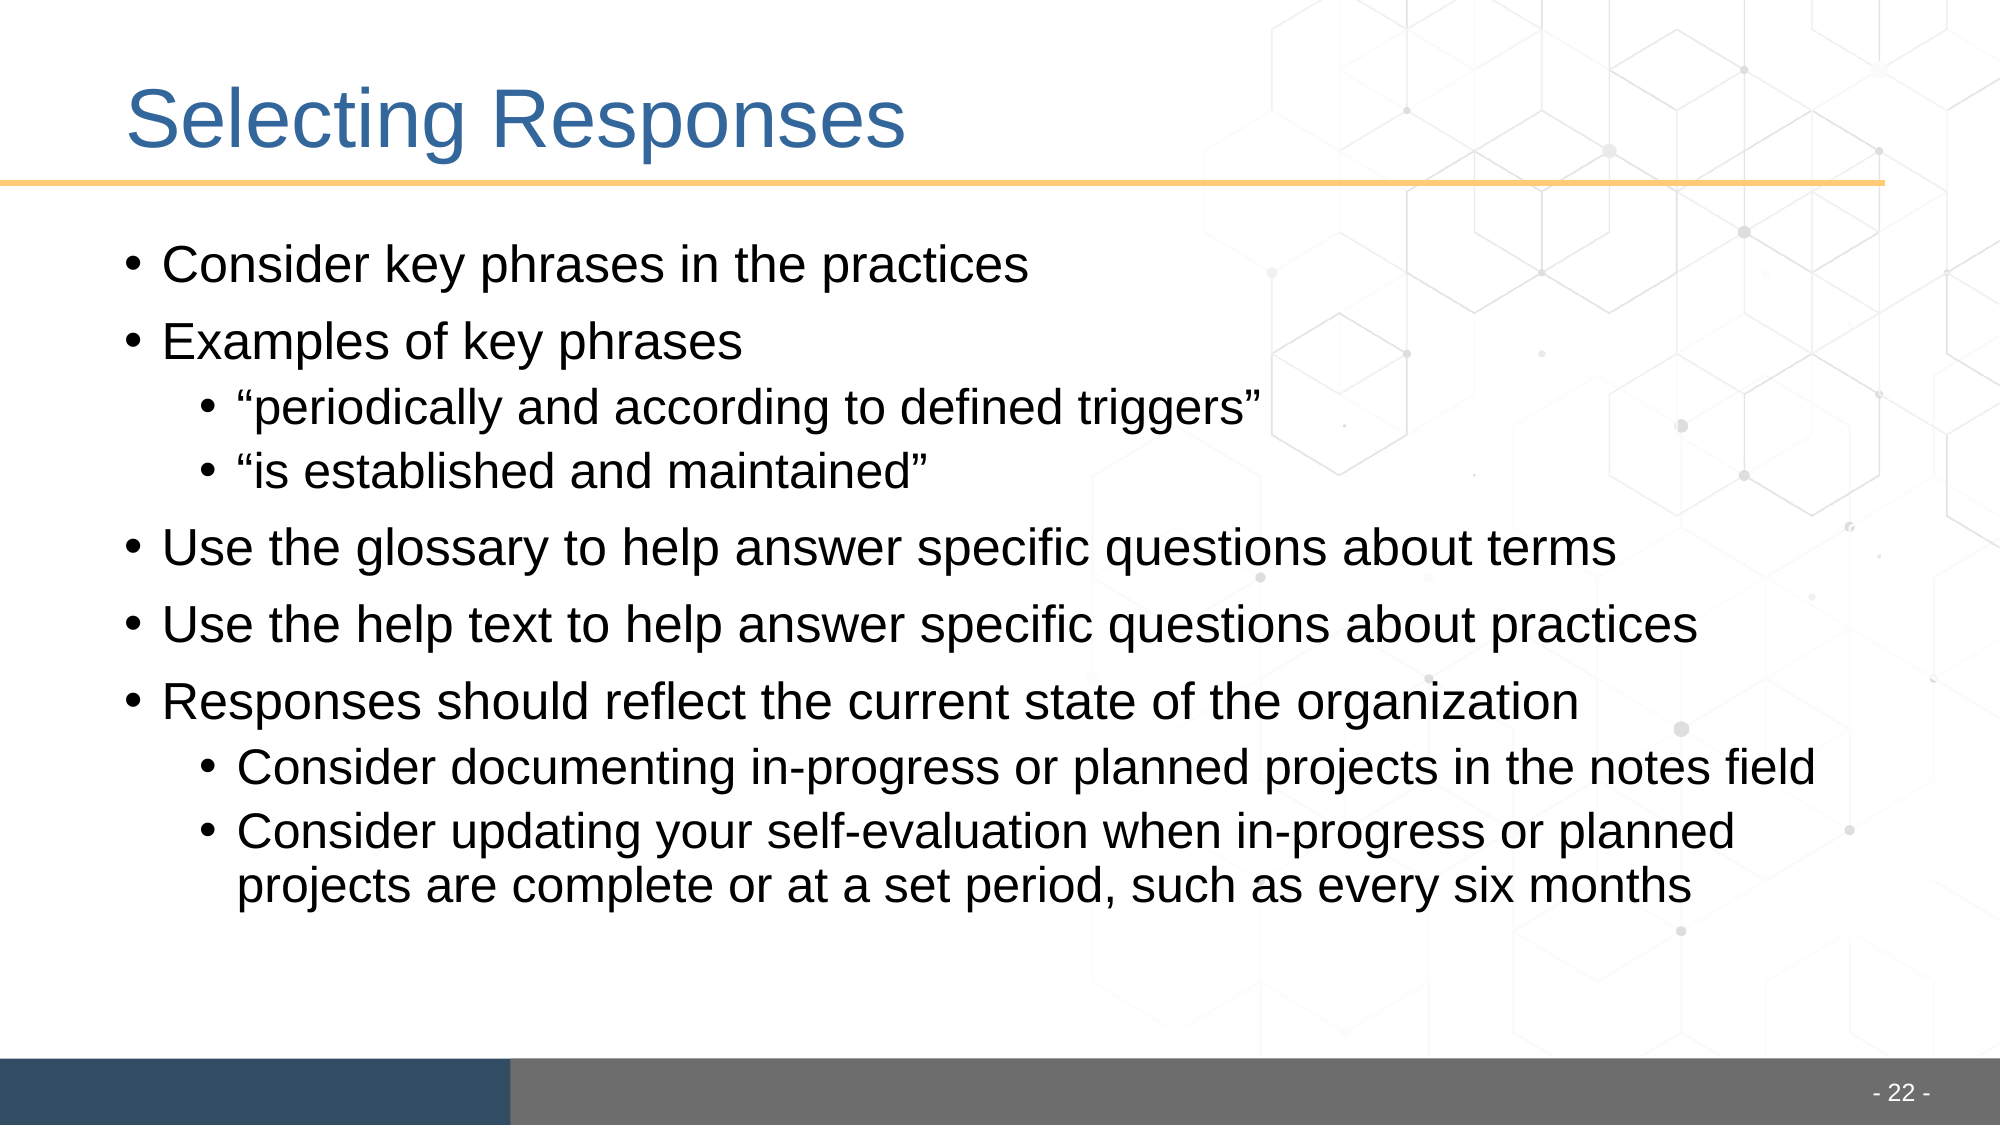

# Selecting Responses
Consider key phrases in the practices
Examples of key phrases
“periodically and according to defined triggers”
“is established and maintained”
Use the glossary to help answer specific questions about terms
Use the help text to help answer specific questions about practices
Responses should reflect the current state of the organization
Consider documenting in-progress or planned projects in the notes field
Consider updating your self-evaluation when in-progress or planned projects are complete or at a set period, such as every six months
- 22 -